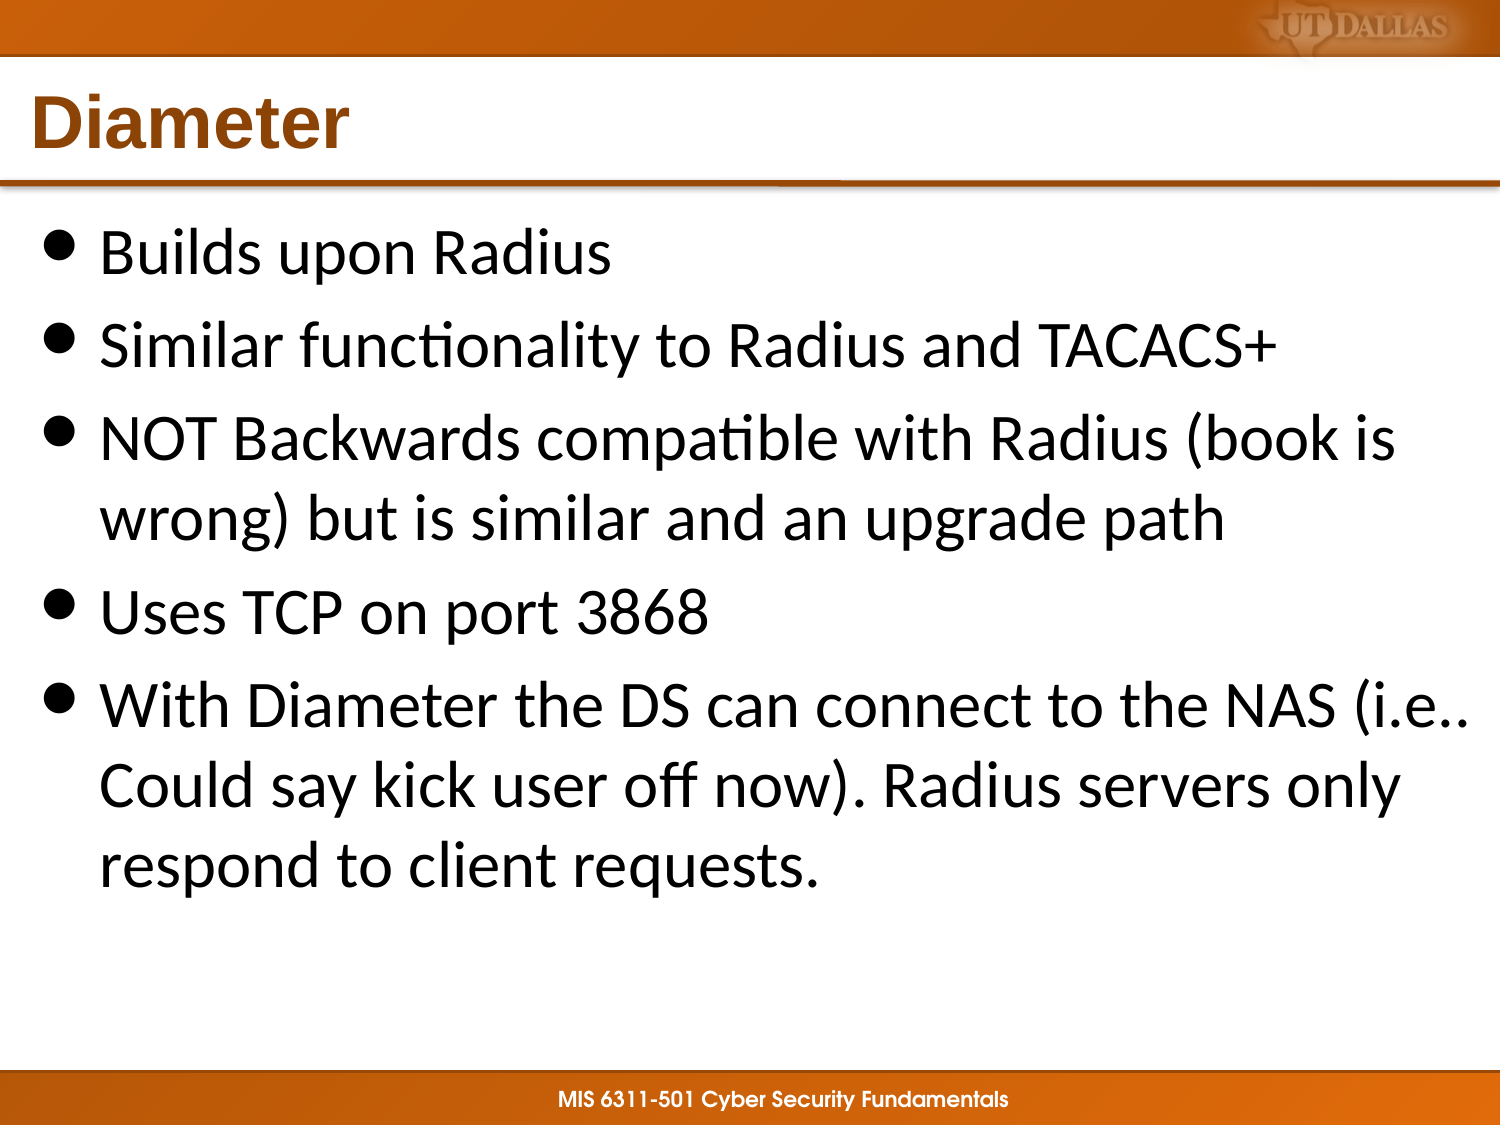

# Diameter
Builds upon Radius
Similar functionality to Radius and TACACS+
NOT Backwards compatible with Radius (book is wrong) but is similar and an upgrade path
Uses TCP on port 3868
With Diameter the DS can connect to the NAS (i.e.. Could say kick user off now). Radius servers only respond to client requests.